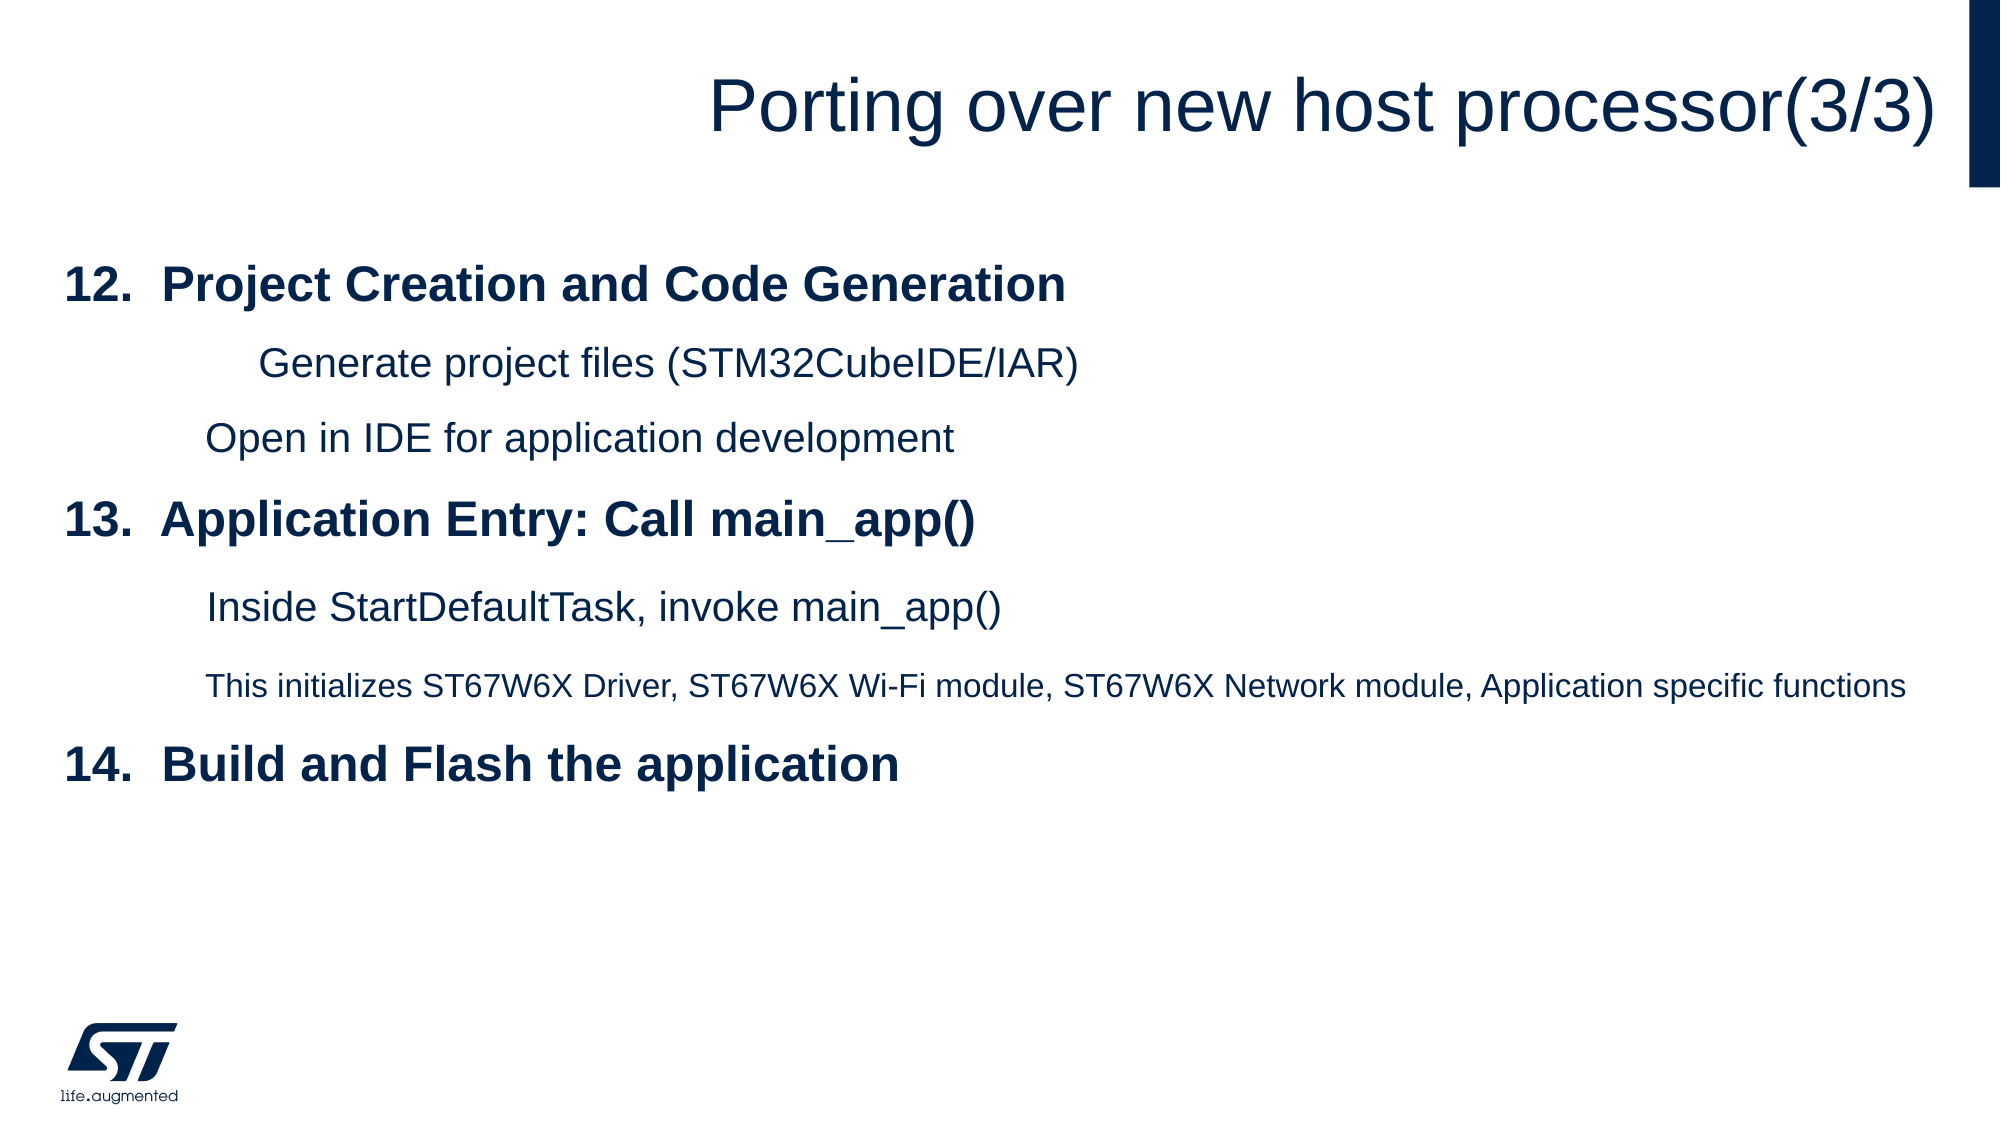

# Porting over new host processor(3/3)
12.  Project Creation and Code Generation
         Generate project files (STM32CubeIDE/IAR)
       Open in IDE for application development
13.  Application Entry: Call main_app()
     Inside StartDefaultTask, invoke main_app()
       This initializes ST67W6X Driver, ST67W6X Wi-Fi module, ST67W6X Network module, Application specific functions
14.  Build and Flash the application